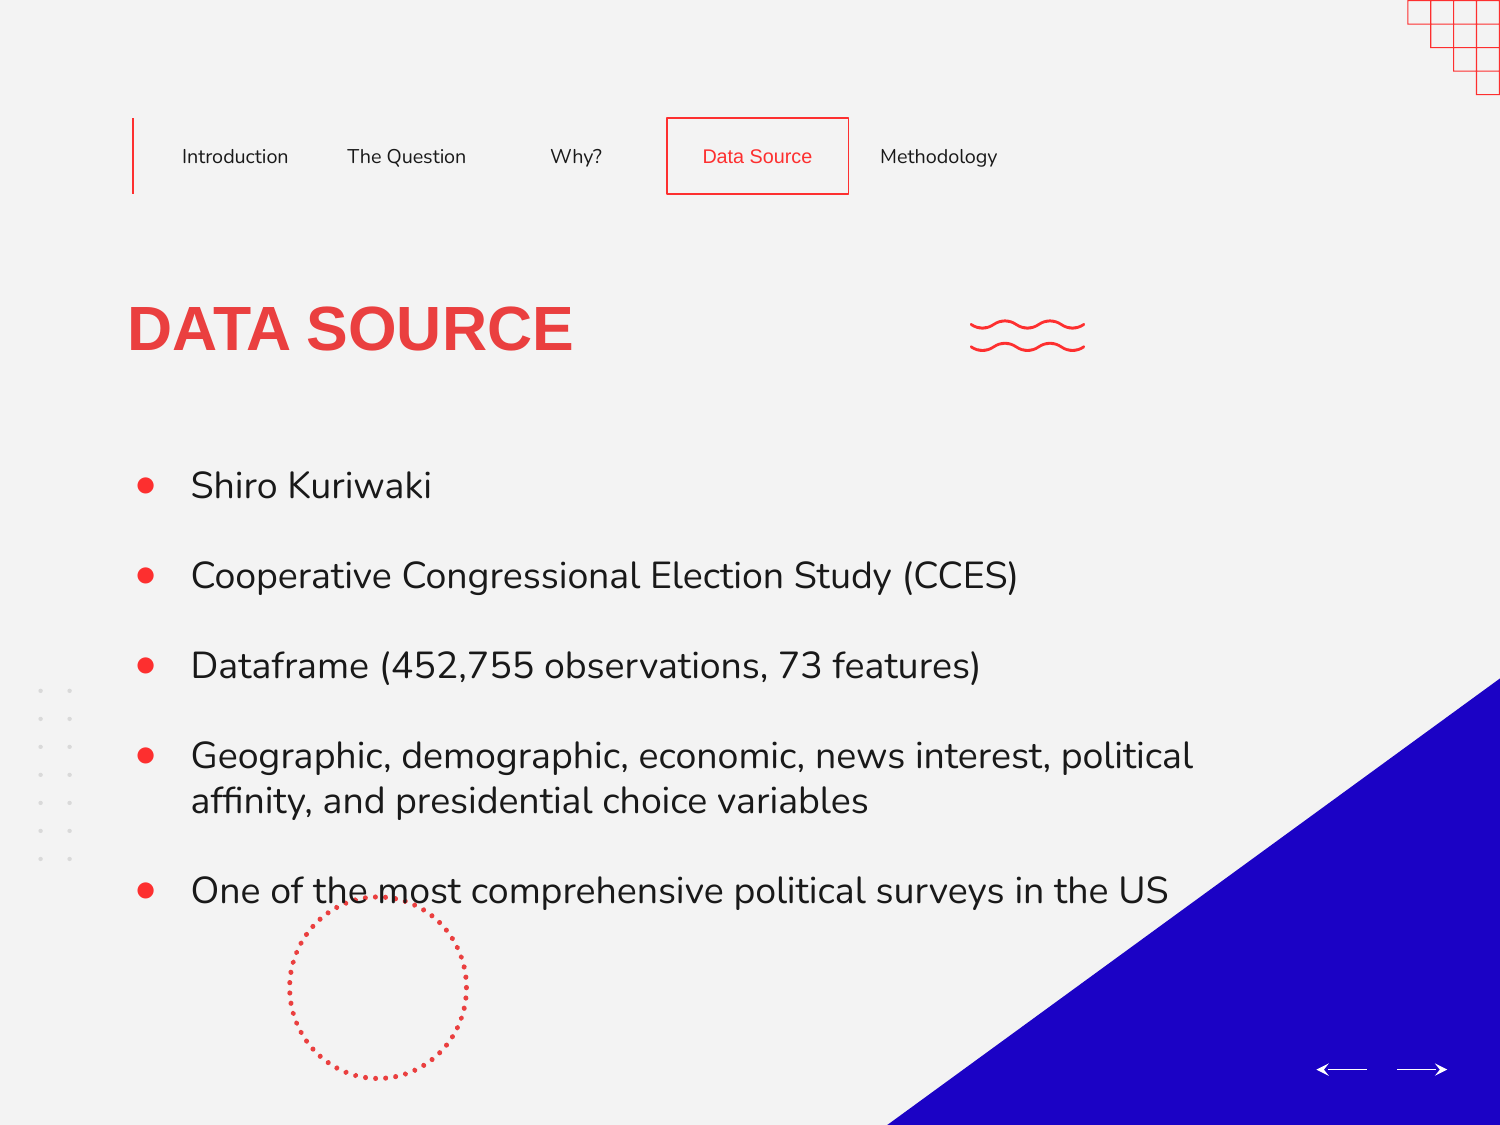

Introduction
Data Source
The Question
Why?
Methodology
# DATA SOURCE
Shiro Kuriwaki
Cooperative Congressional Election Study (CCES)
Dataframe (452,755 observations, 73 features)
Geographic, demographic, economic, news interest, political affinity, and presidential choice variables
One of the most comprehensive political surveys in the US